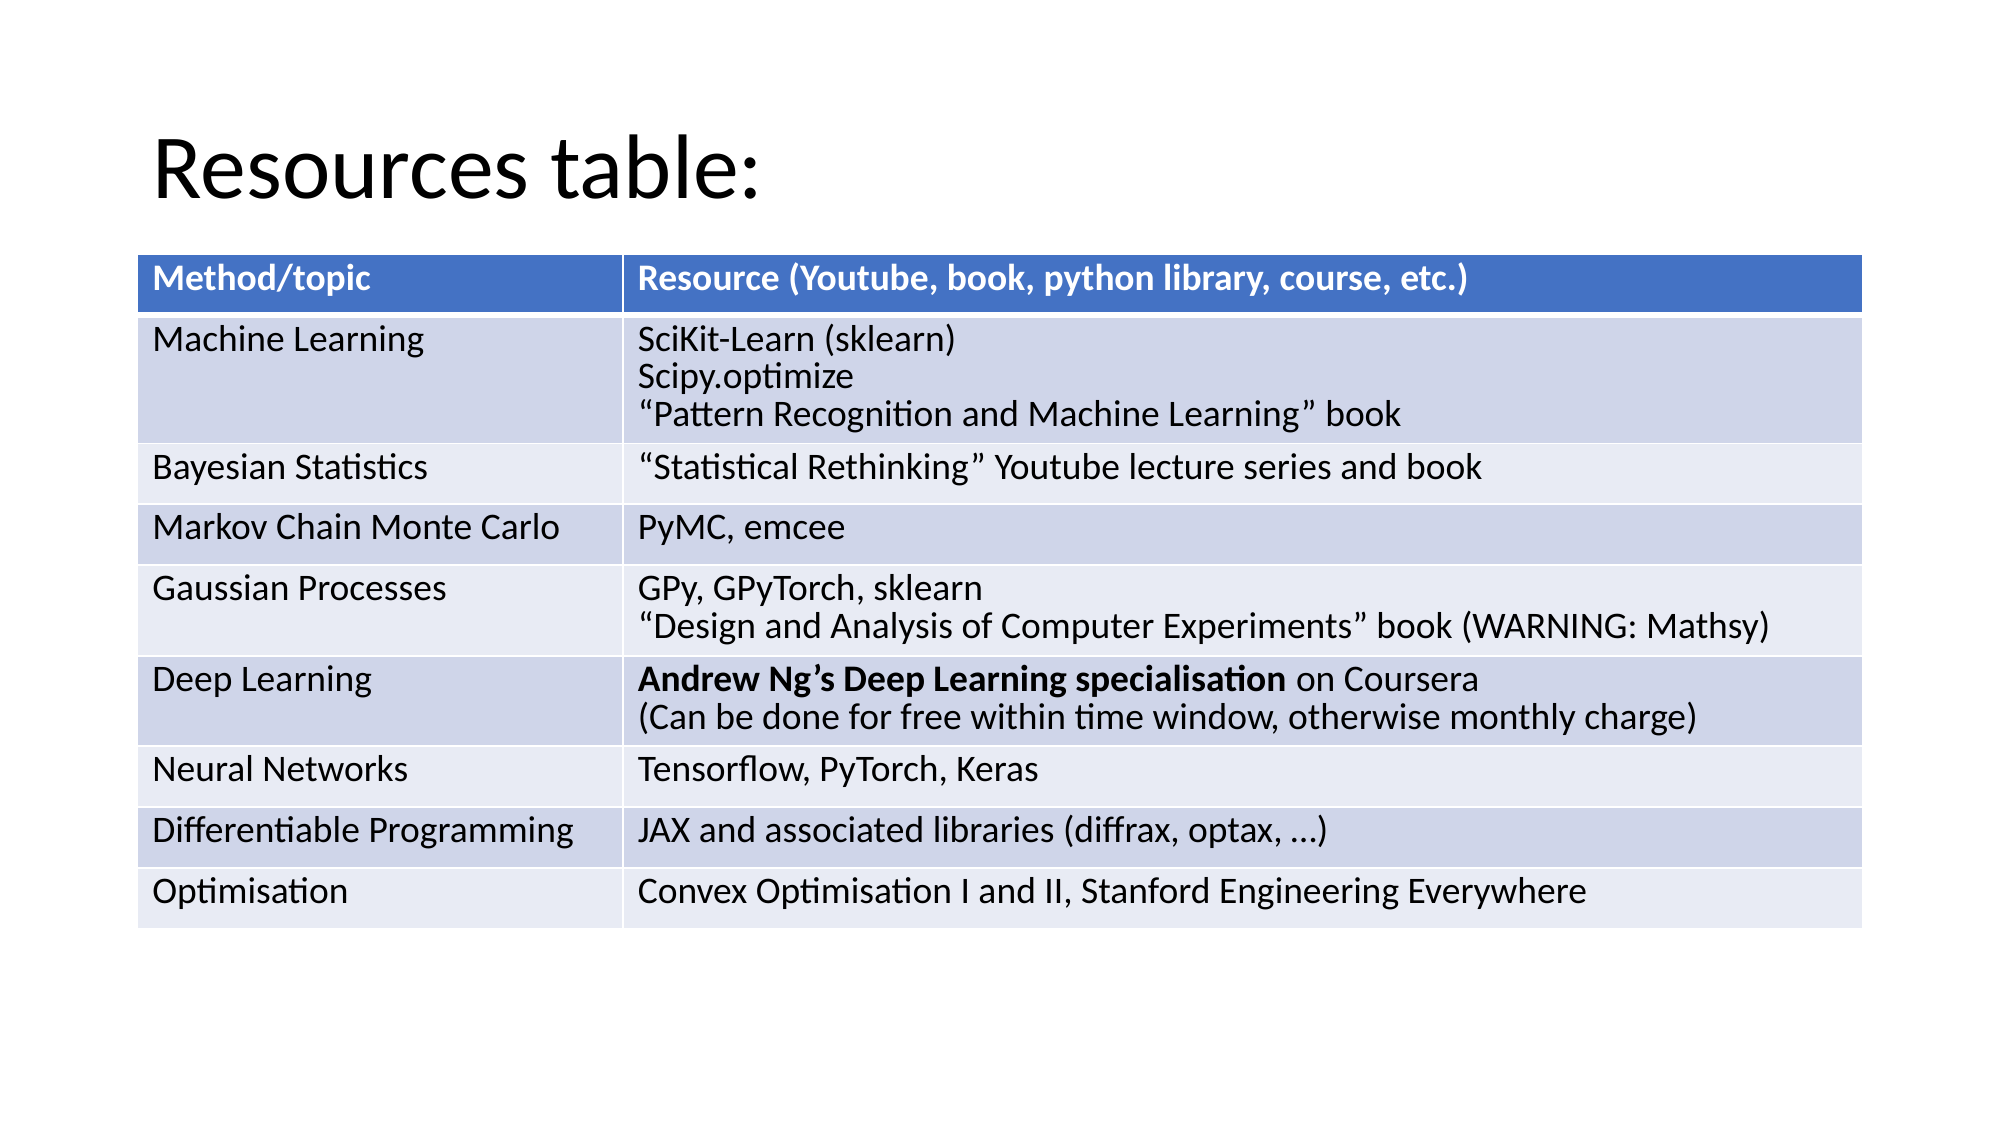

# Resources table:
| Method/topic | Resource (Youtube, book, python library, course, etc.) |
| --- | --- |
| Machine Learning | SciKit-Learn (sklearn) Scipy.optimize “Pattern Recognition and Machine Learning” book |
| Bayesian Statistics | “Statistical Rethinking” Youtube lecture series and book |
| Markov Chain Monte Carlo | PyMC, emcee |
| Gaussian Processes | GPy, GPyTorch, sklearn “Design and Analysis of Computer Experiments” book (WARNING: Mathsy) |
| Deep Learning | Andrew Ng’s Deep Learning specialisation on Coursera (Can be done for free within time window, otherwise monthly charge) |
| Neural Networks | Tensorflow, PyTorch, Keras |
| Differentiable Programming | JAX and associated libraries (diffrax, optax, …) |
| Optimisation | Convex Optimisation I and II, Stanford Engineering Everywhere |